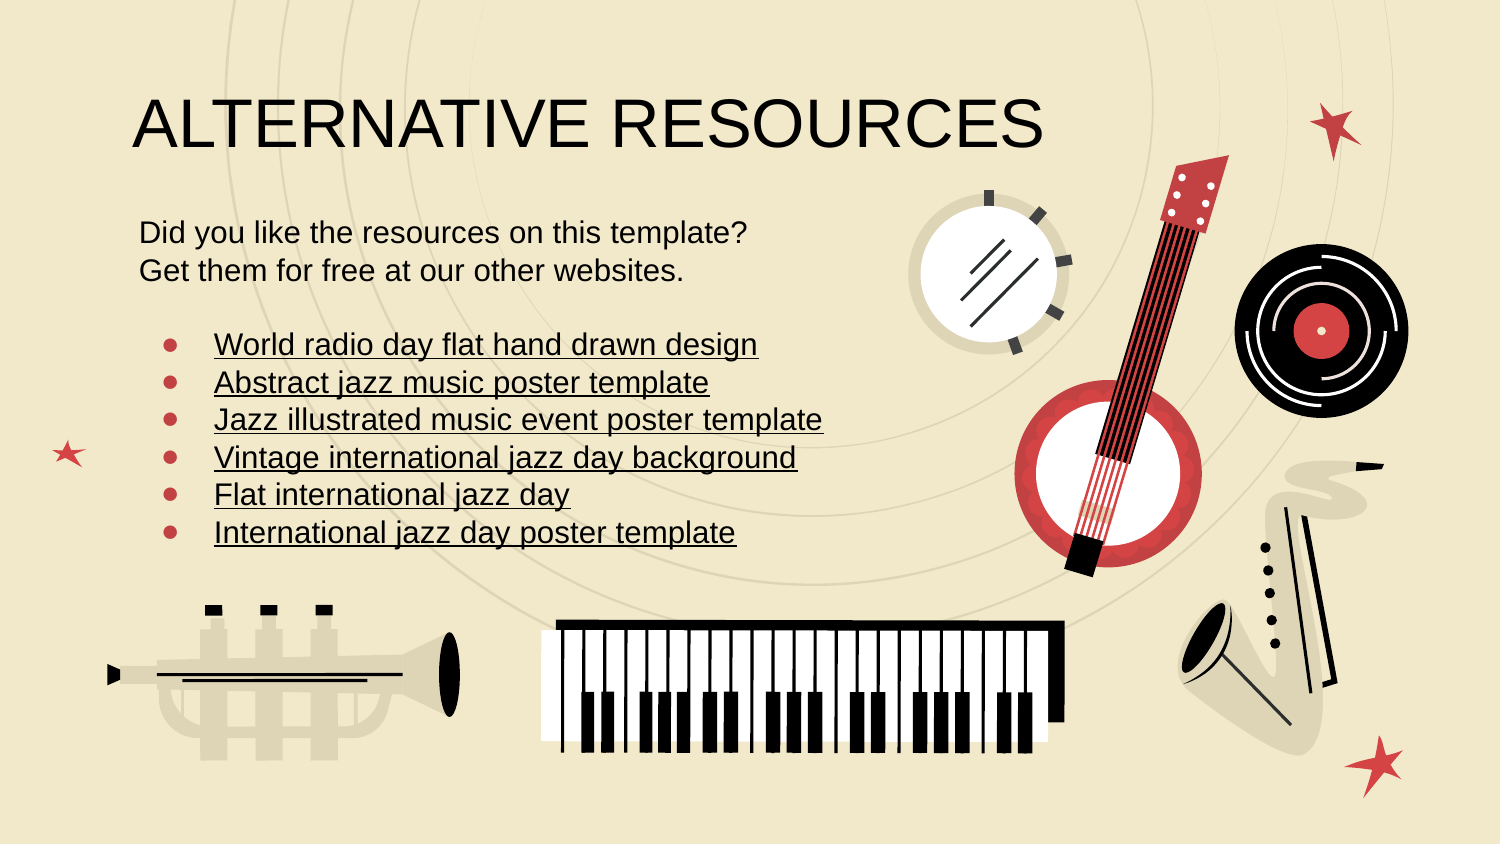

# ALTERNATIVE RESOURCES

Did you like the resources on this template?
Get them for free at our other websites.

World radio day flat hand drawn design
Abstract jazz music poster template
Jazz illustrated music event poster template
Vintage international jazz day background
Flat international jazz day
International jazz day poster template